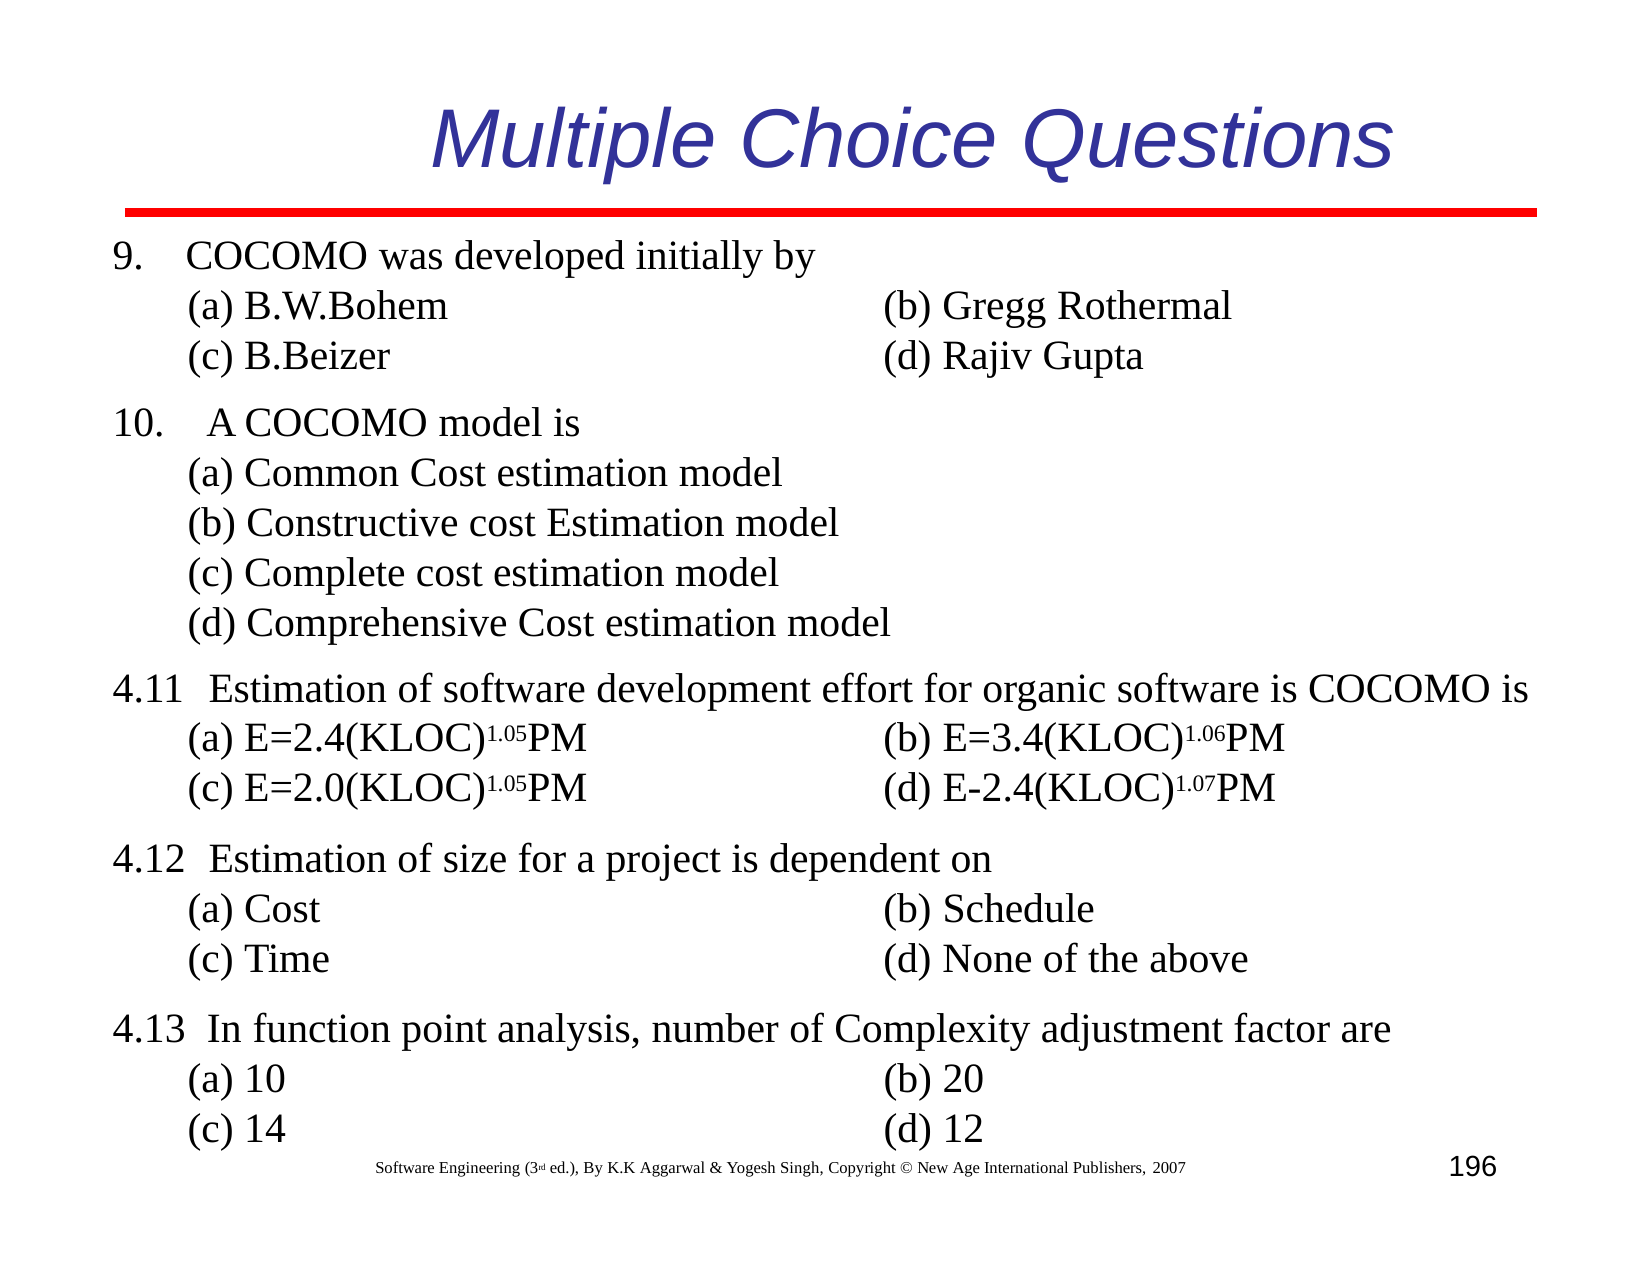

# Multiple Choice Questions

COCOMO was developed initially by
B.W.Bohem
(c) B.Beizer
A COCOMO model is
Common Cost estimation model
Constructive cost Estimation model
Complete cost estimation model
(b) Gregg Rothermal
(d) Rajiv Gupta
(d) Comprehensive Cost estimation model
4.11	Estimation of software development effort for organic software is COCOMO is
(a) E=2.4(KLOC)1.05PM
(c) E=2.0(KLOC)1.05PM
(b) E=3.4(KLOC)1.06PM
(d) E-2.4(KLOC)1.07PM
4.12	Estimation of size for a project is dependent on
(a) Cost
(c) Time
(b) Schedule
(d) None of the above
4.13  In function point analysis, number of Complexity adjustment factor are
(a) 10
(c) 14
(b) 20
(d) 12
196
Software Engineering (3rd  ed.), By K.K Aggarwal & Yogesh Singh, Copyright © New Age International Publishers, 2007